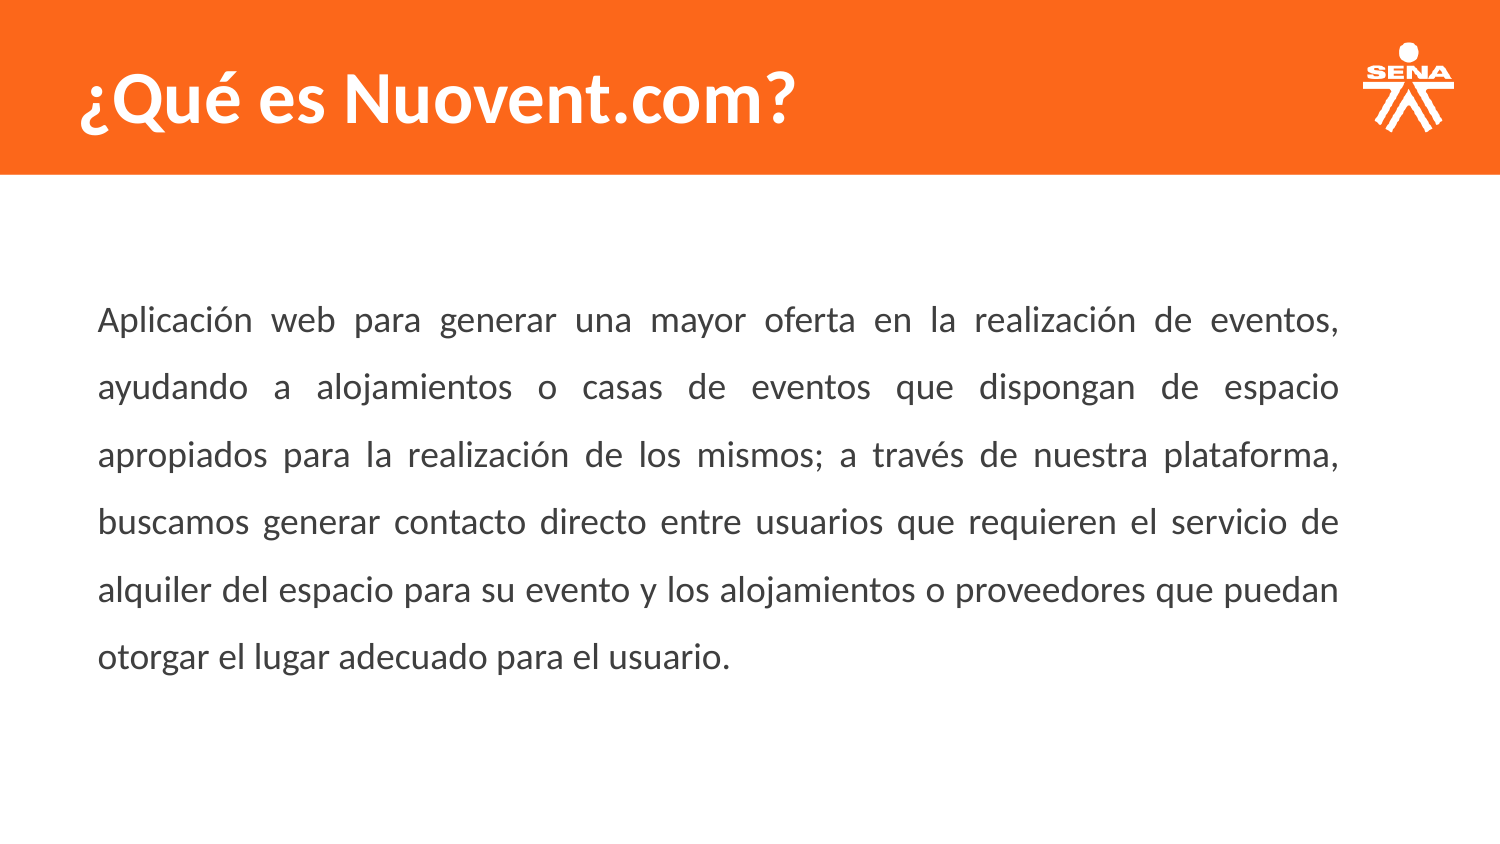

¿Qué es Nuovent.com?
Aplicación web para generar una mayor oferta en la realización de eventos, ayudando a alojamientos o casas de eventos que dispongan de espacio apropiados para la realización de los mismos; a través de nuestra plataforma, buscamos generar contacto directo entre usuarios que requieren el servicio de alquiler del espacio para su evento y los alojamientos o proveedores que puedan otorgar el lugar adecuado para el usuario.